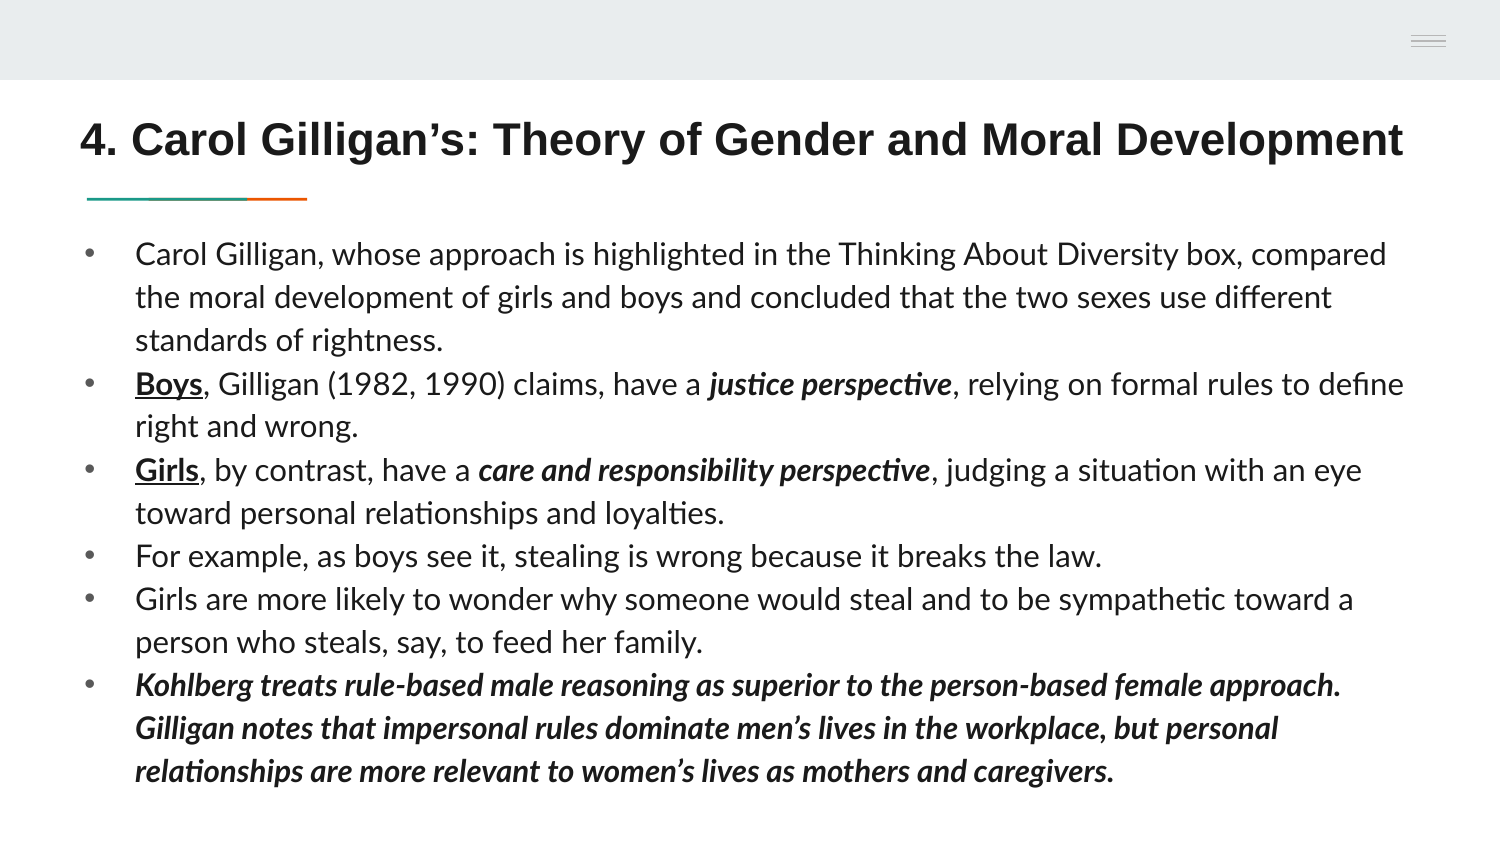

# 4. Carol Gilligan’s: Theory of Gender and Moral Development
Carol Gilligan, whose approach is highlighted in the Thinking About Diversity box, compared the moral development of girls and boys and concluded that the two sexes use different standards of rightness.
Boys, Gilligan (1982, 1990) claims, have a justice perspective, relying on formal rules to define right and wrong.
Girls, by contrast, have a care and responsibility perspective, judging a situation with an eye toward personal relationships and loyalties.
For example, as boys see it, stealing is wrong because it breaks the law.
Girls are more likely to wonder why someone would steal and to be sympathetic toward a person who steals, say, to feed her family.
Kohlberg treats rule-based male reasoning as superior to the person-based female approach. Gilligan notes that impersonal rules dominate men’s lives in the workplace, but personal relationships are more relevant to women’s lives as mothers and caregivers.